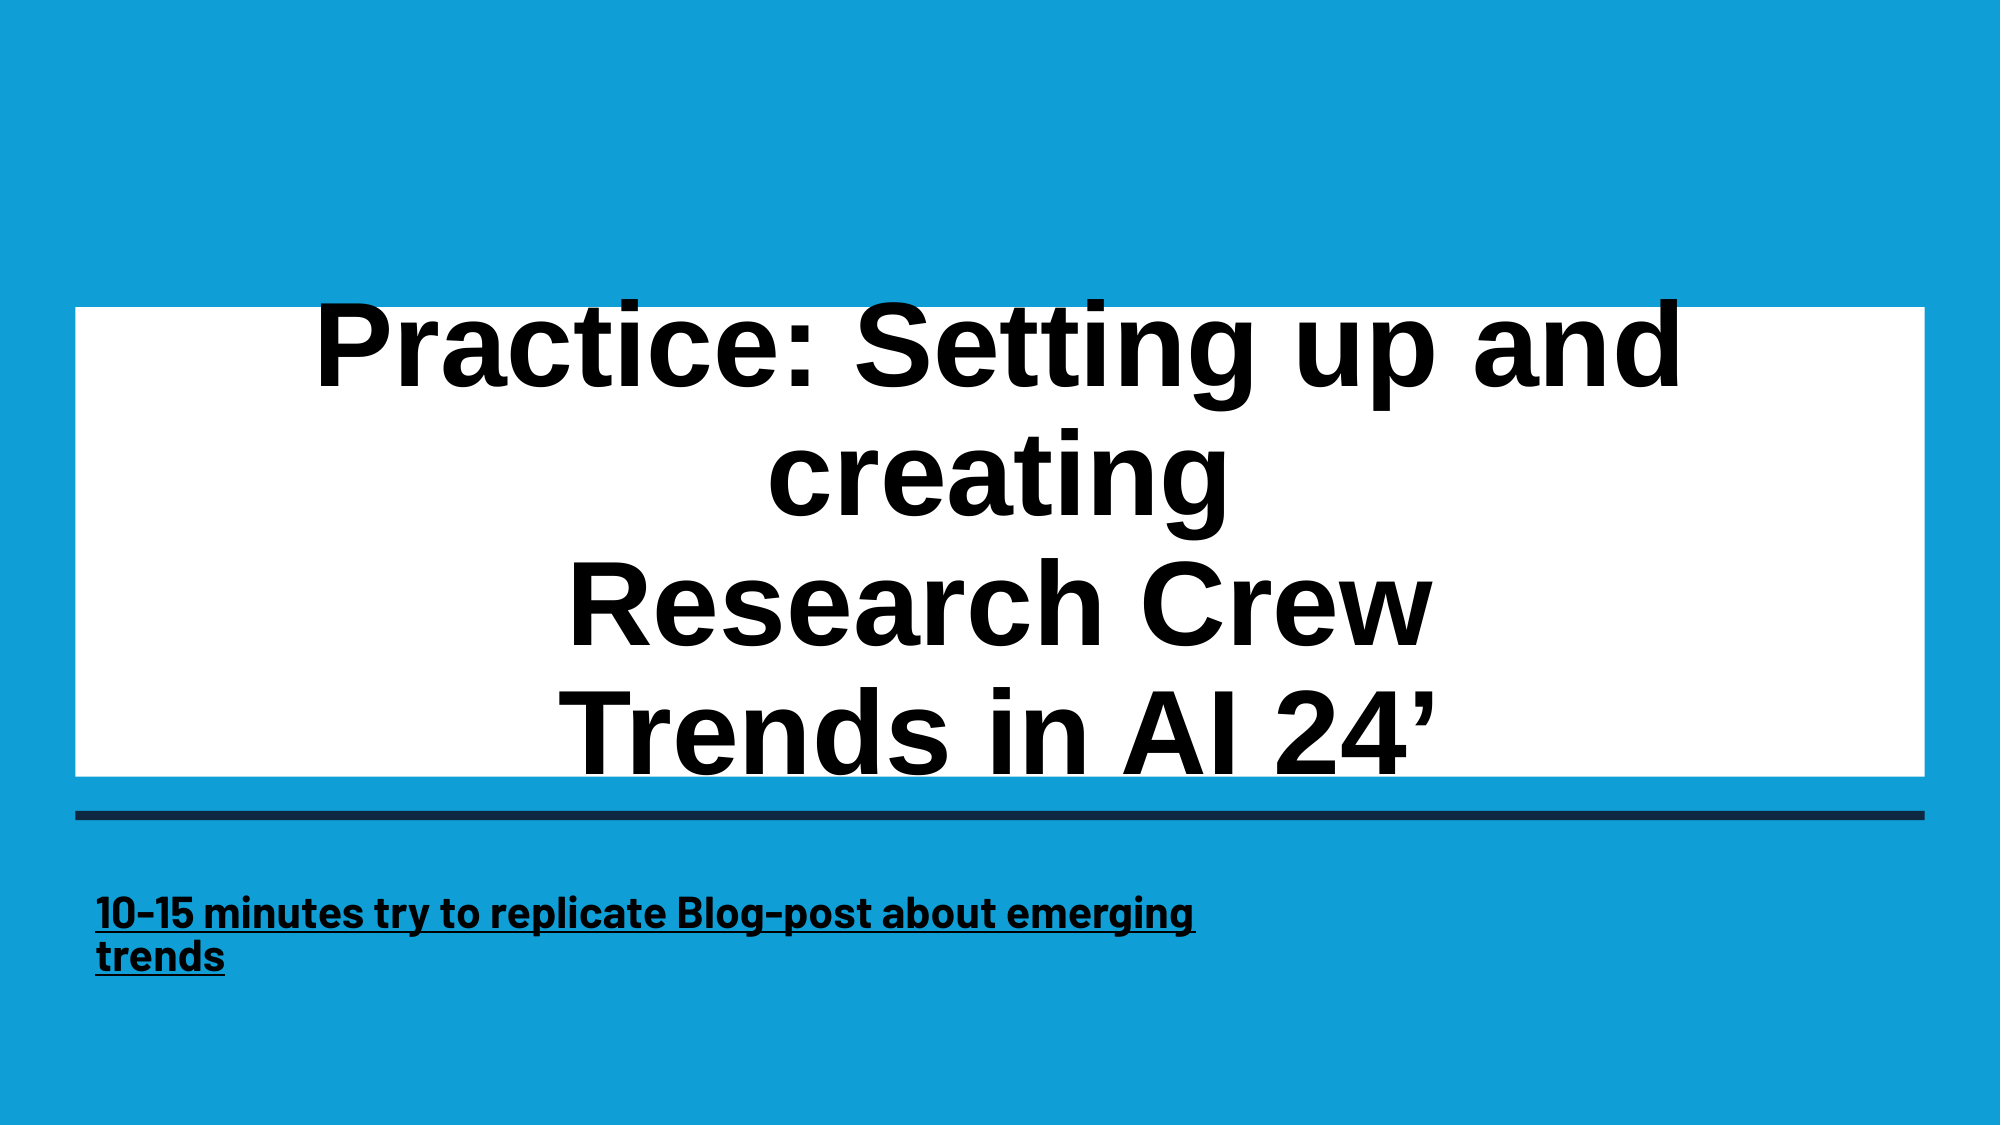

# Practice: Setting up and creating
Research Crew
Trends in AI 24’
10-15 minutes try to replicate Blog-post about emerging trends